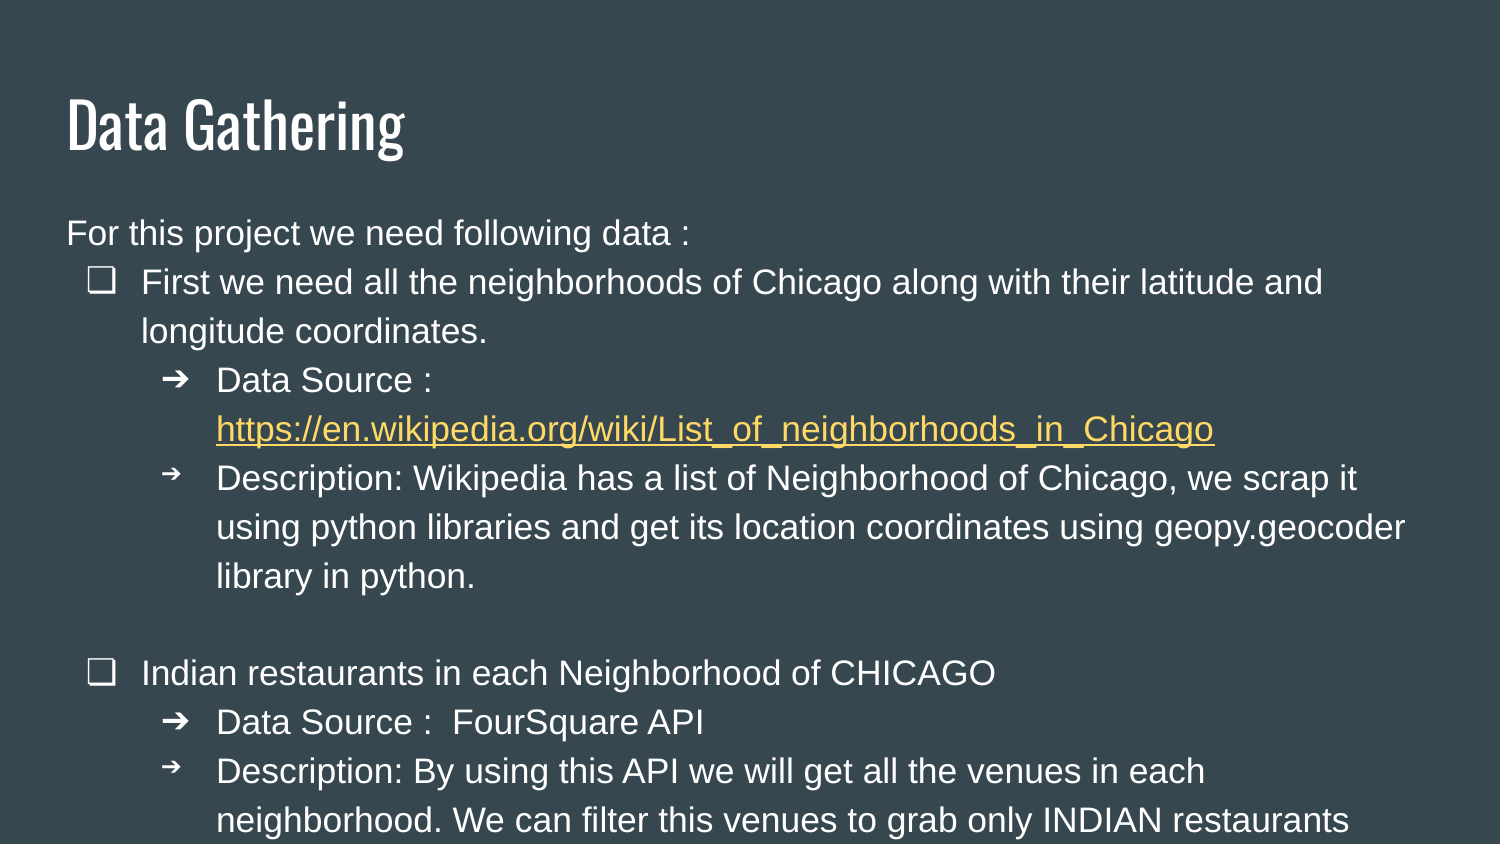

# Data Gathering
For this project we need following data :
First we need all the neighborhoods of Chicago along with their latitude and longitude coordinates.
Data Source :  https://en.wikipedia.org/wiki/List_of_neighborhoods_in_Chicago
Description: Wikipedia has a list of Neighborhood of Chicago, we scrap it using python libraries and get its location coordinates using geopy.geocoder library in python.

Indian restaurants in each Neighborhood of CHICAGO
Data Source :  FourSquare API
Description: By using this API we will get all the venues in each neighborhood. We can filter this venues to grab only INDIAN restaurants